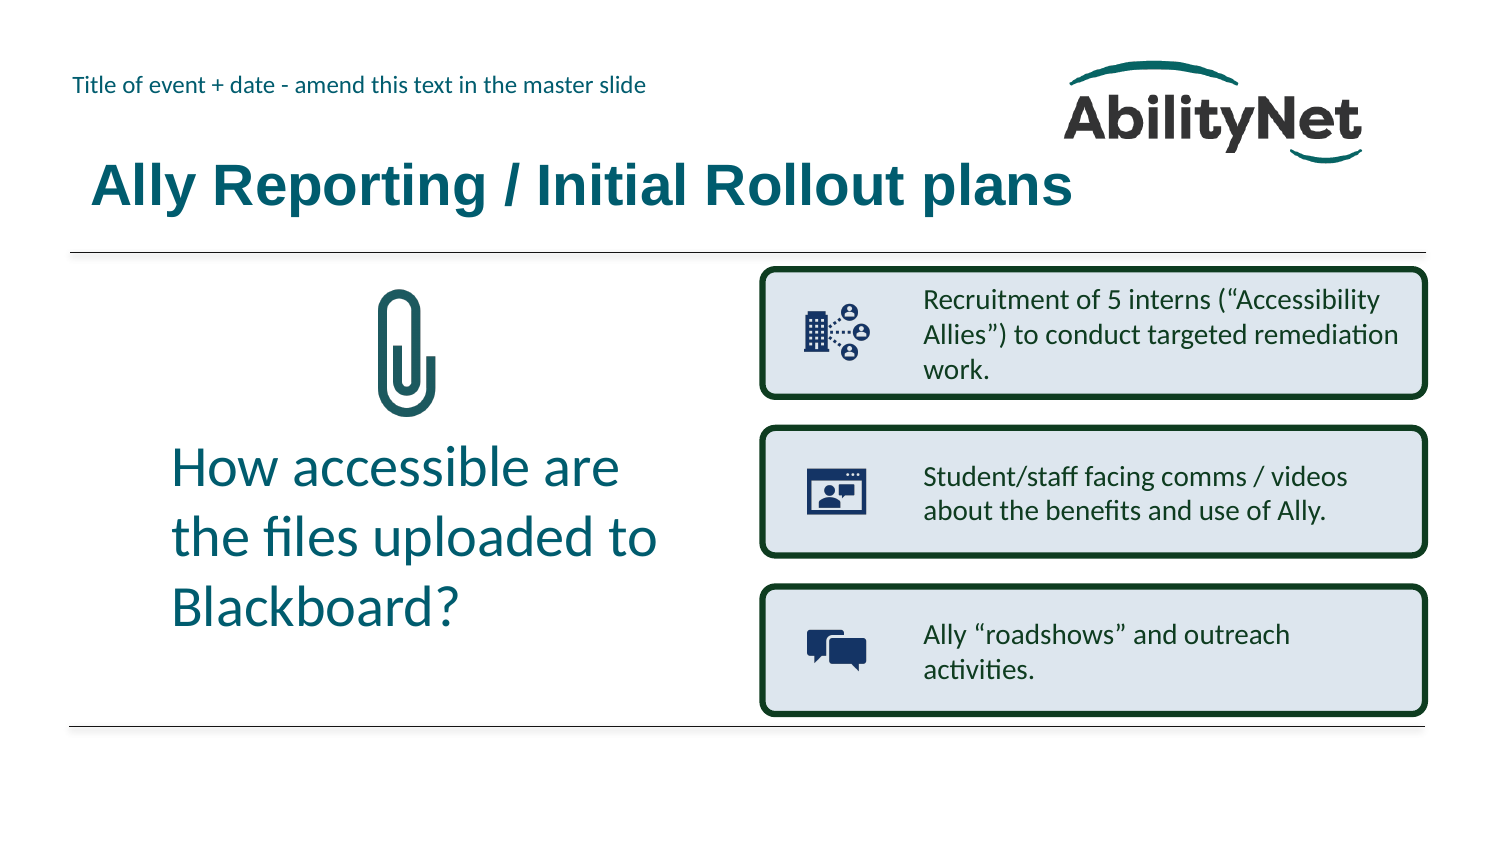

# Ally Reporting / Initial Rollout plans
How accessible are the files uploaded to Blackboard?
Recruitment of 5 interns (“Accessibility Allies”) to conduct targeted remediation work.
Student/staff facing comms / videos about the benefits and use of Ally.
Ally “roadshows” and outreach activities.